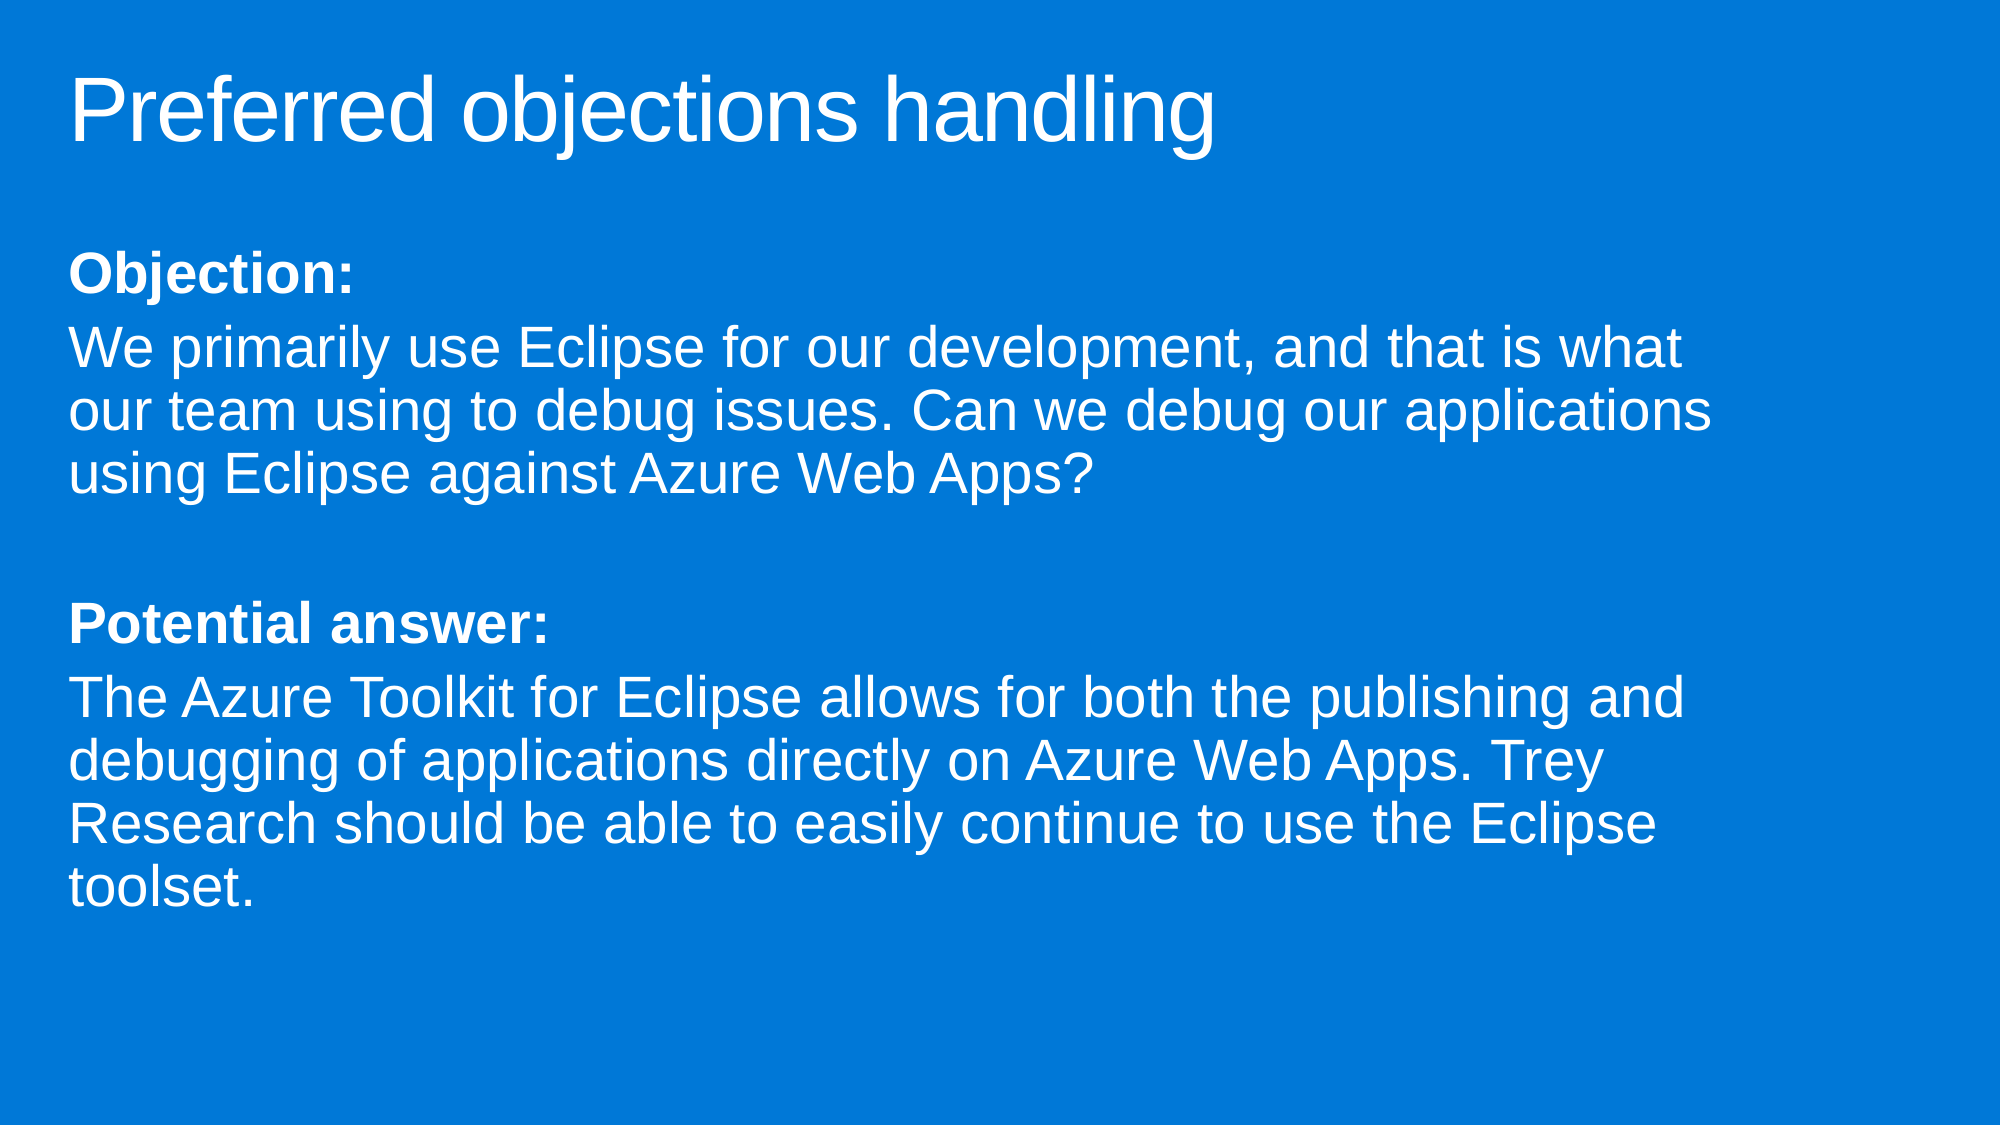

# Preferred objections handling
Objection:
We primarily use Eclipse for our development, and that is what our team using to debug issues. Can we debug our applications using Eclipse against Azure Web Apps?

Potential answer:
The Azure Toolkit for Eclipse allows for both the publishing and debugging of applications directly on Azure Web Apps. Trey Research should be able to easily continue to use the Eclipse toolset.